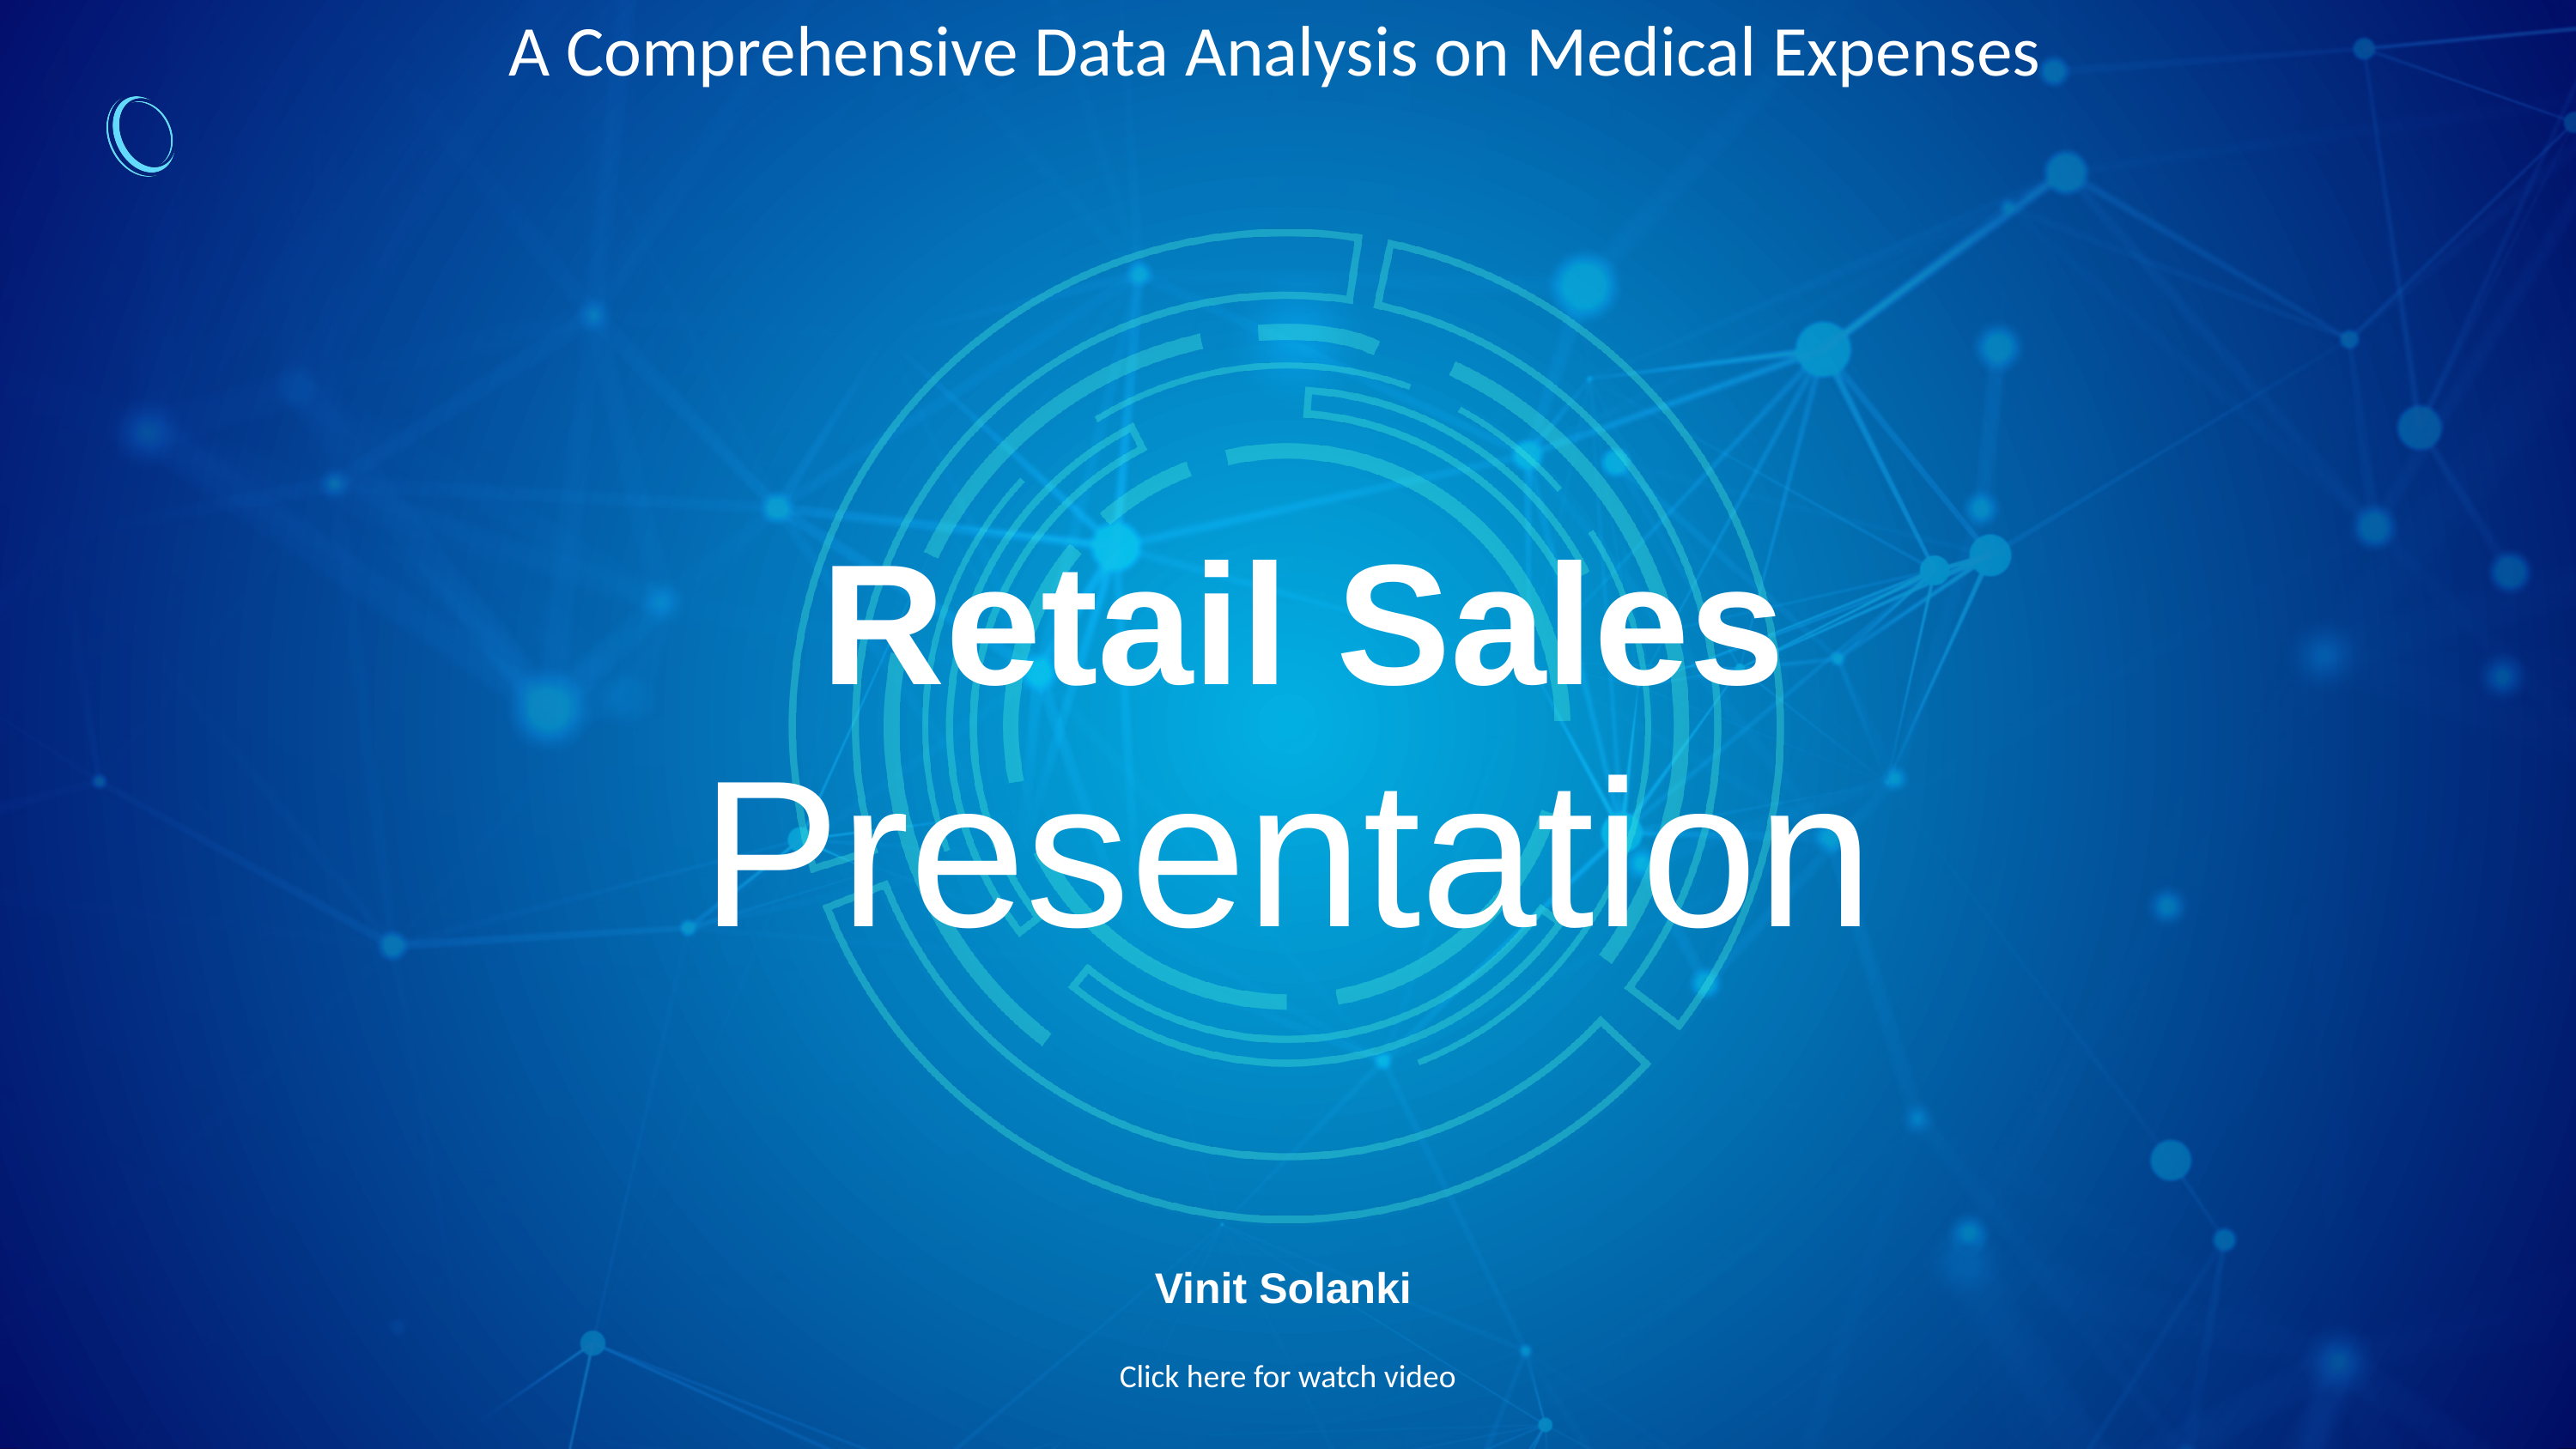

A Comprehensive Data Analysis on Medical Expenses

Retail Sales
Presentation
Vinit Solanki
Click here for watch video